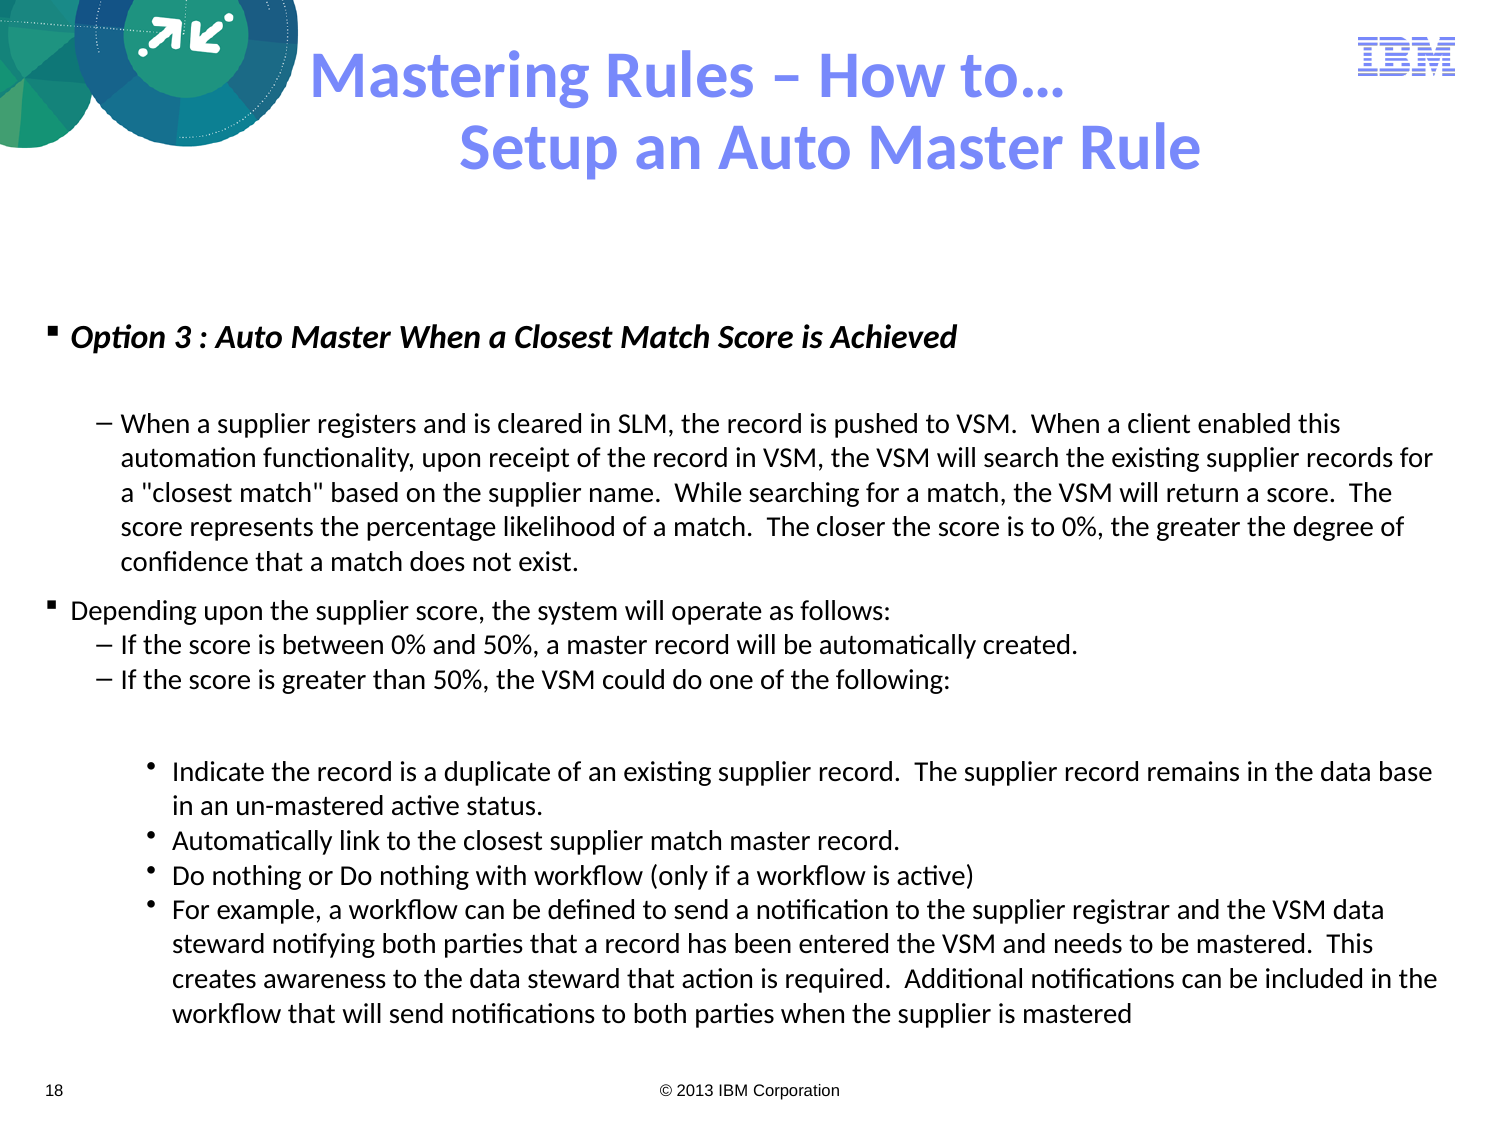

# Mastering Rules – How to… Setup an Auto Master Rule
Option 3 : Auto Master When a Closest Match Score is Achieved

When a supplier registers and is cleared in SLM, the record is pushed to VSM.  When a client enabled this automation functionality, upon receipt of the record in VSM, the VSM will search the existing supplier records for a "closest match" based on the supplier name.  While searching for a match, the VSM will return a score.  The score represents the percentage likelihood of a match.  The closer the score is to 0%, the greater the degree of confidence that a match does not exist.
Depending upon the supplier score, the system will operate as follows:
If the score is between 0% and 50%, a master record will be automatically created.
If the score is greater than 50%, the VSM could do one of the following:

Indicate the record is a duplicate of an existing supplier record.  The supplier record remains in the data base in an un-mastered active status.
Automatically link to the closest supplier match master record.
Do nothing or Do nothing with workflow (only if a workflow is active)
For example, a workflow can be defined to send a notification to the supplier registrar and the VSM data steward notifying both parties that a record has been entered the VSM and needs to be mastered.  This creates awareness to the data steward that action is required.  Additional notifications can be included in the workflow that will send notifications to both parties when the supplier is mastered
18